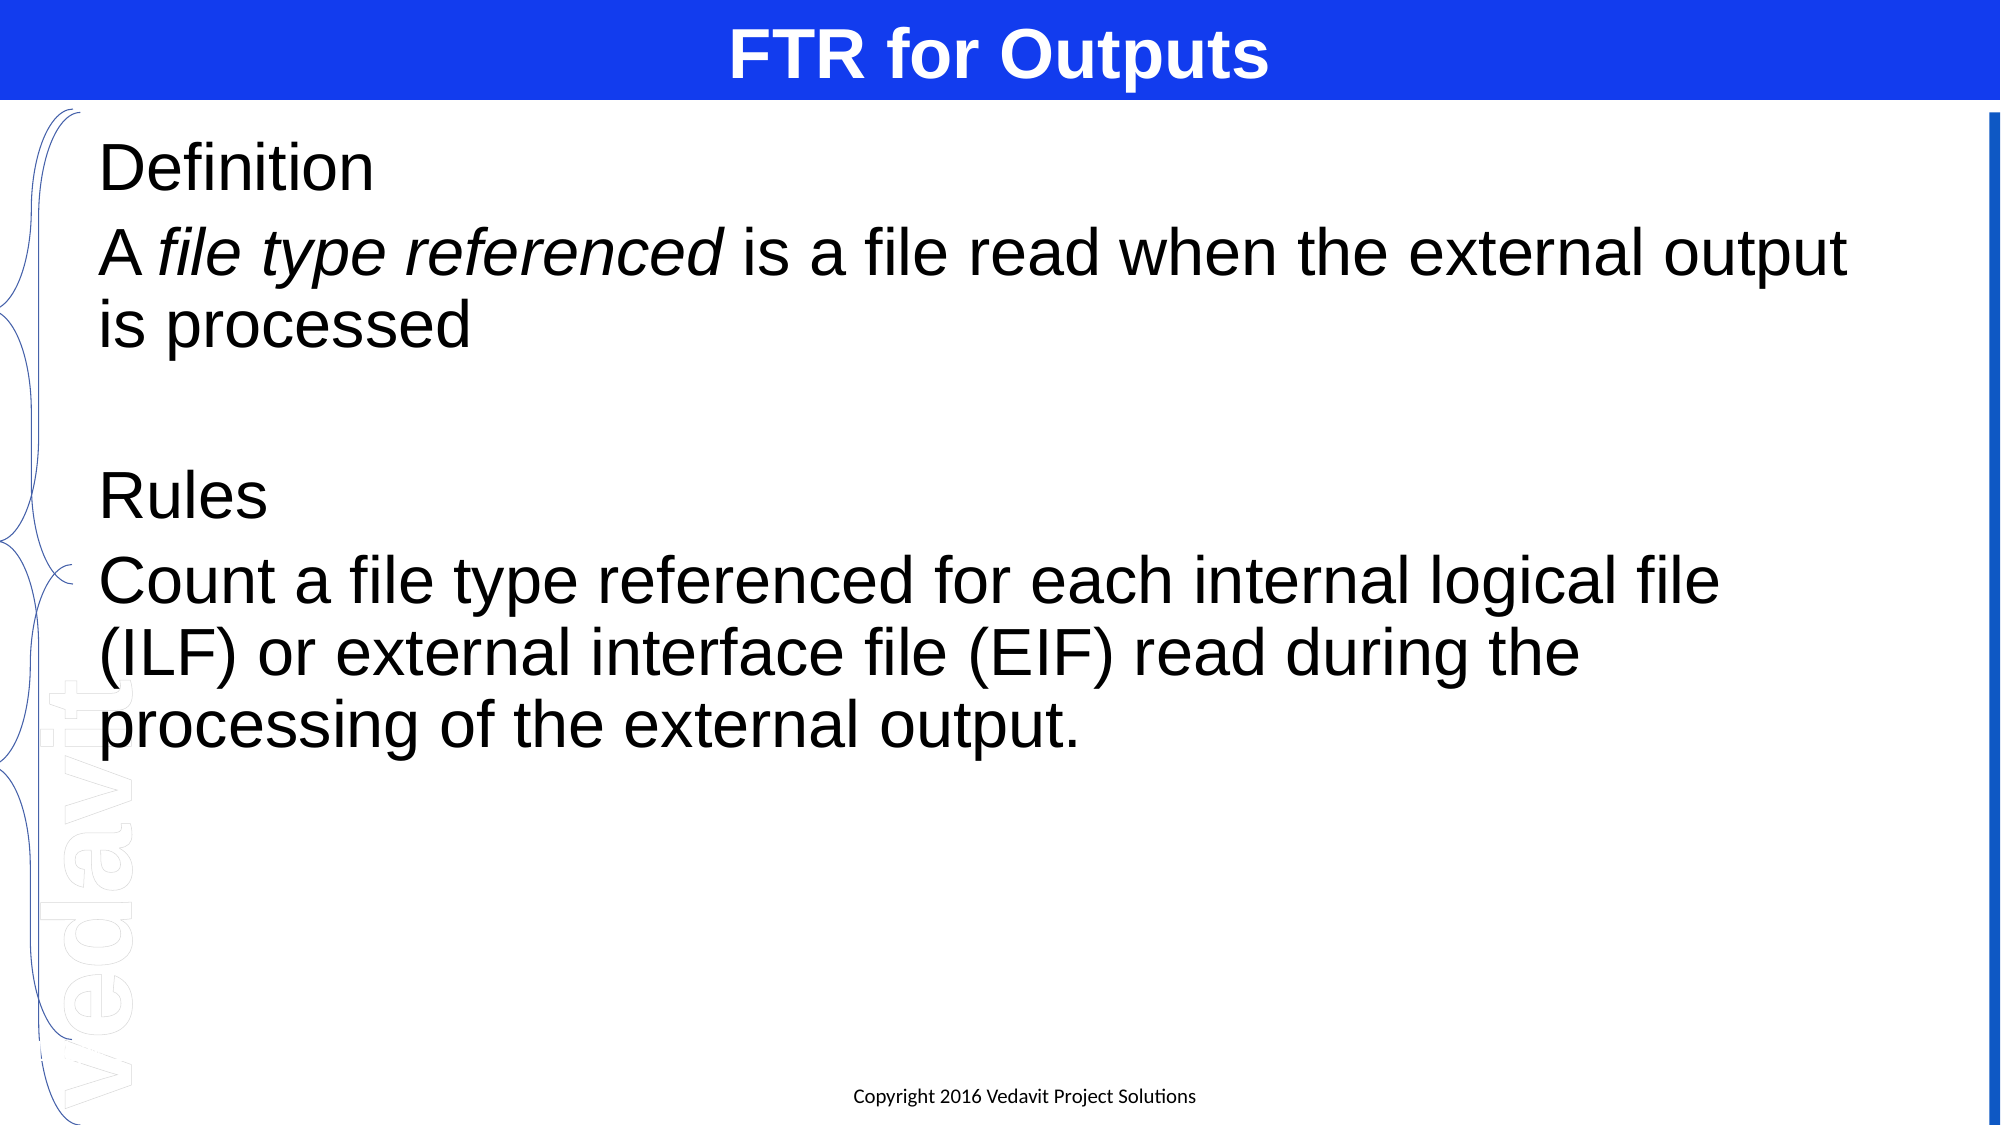

# FTR for Outputs

Definition
A file type referenced is a file read when the external output is processed

Rules
Count a file type referenced for each internal logical file (ILF) or external interface file (EIF) read during the processing of the external output.
01-Apr-16
Slide #